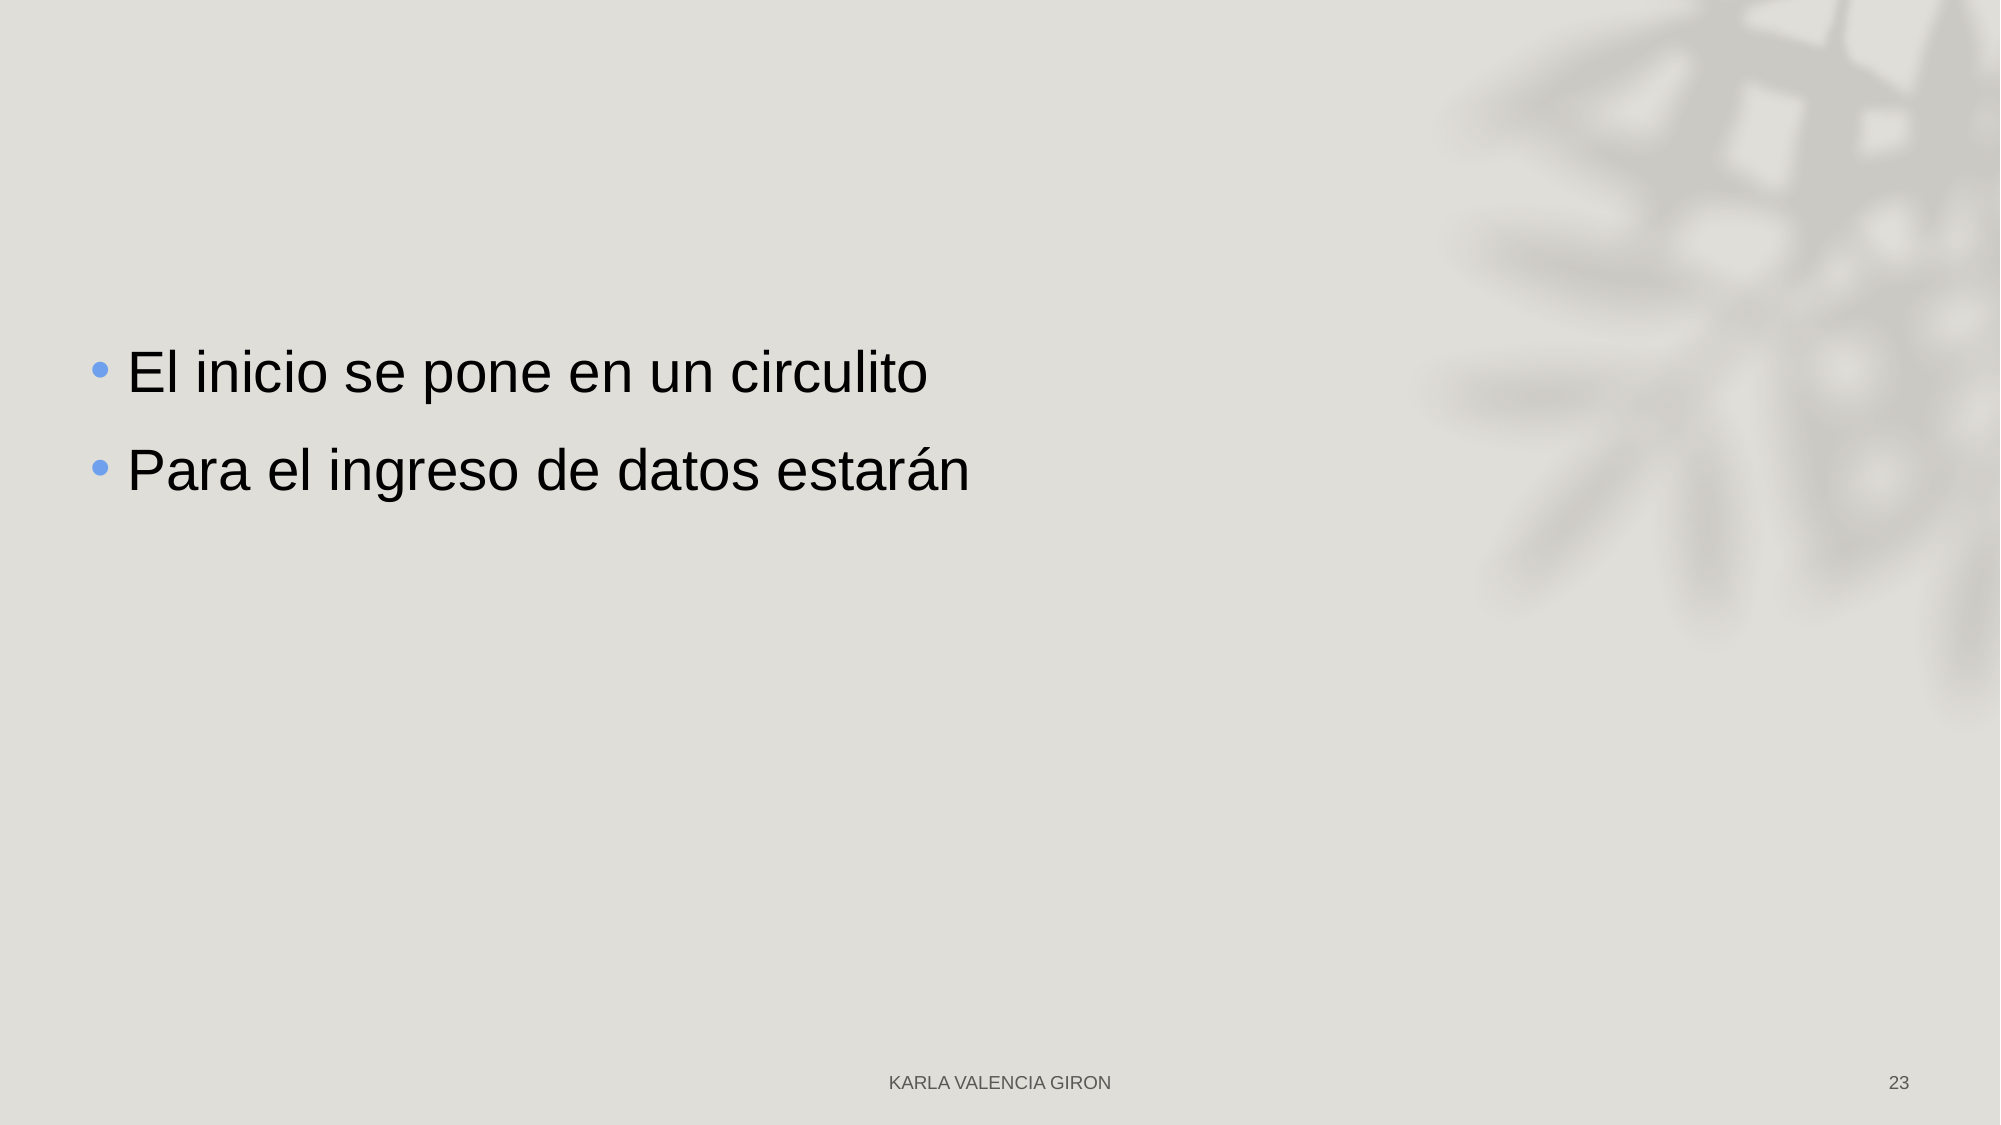

#
El inicio se pone en un circulito
Para el ingreso de datos estarán
KARLA VALENCIA GIRON
23